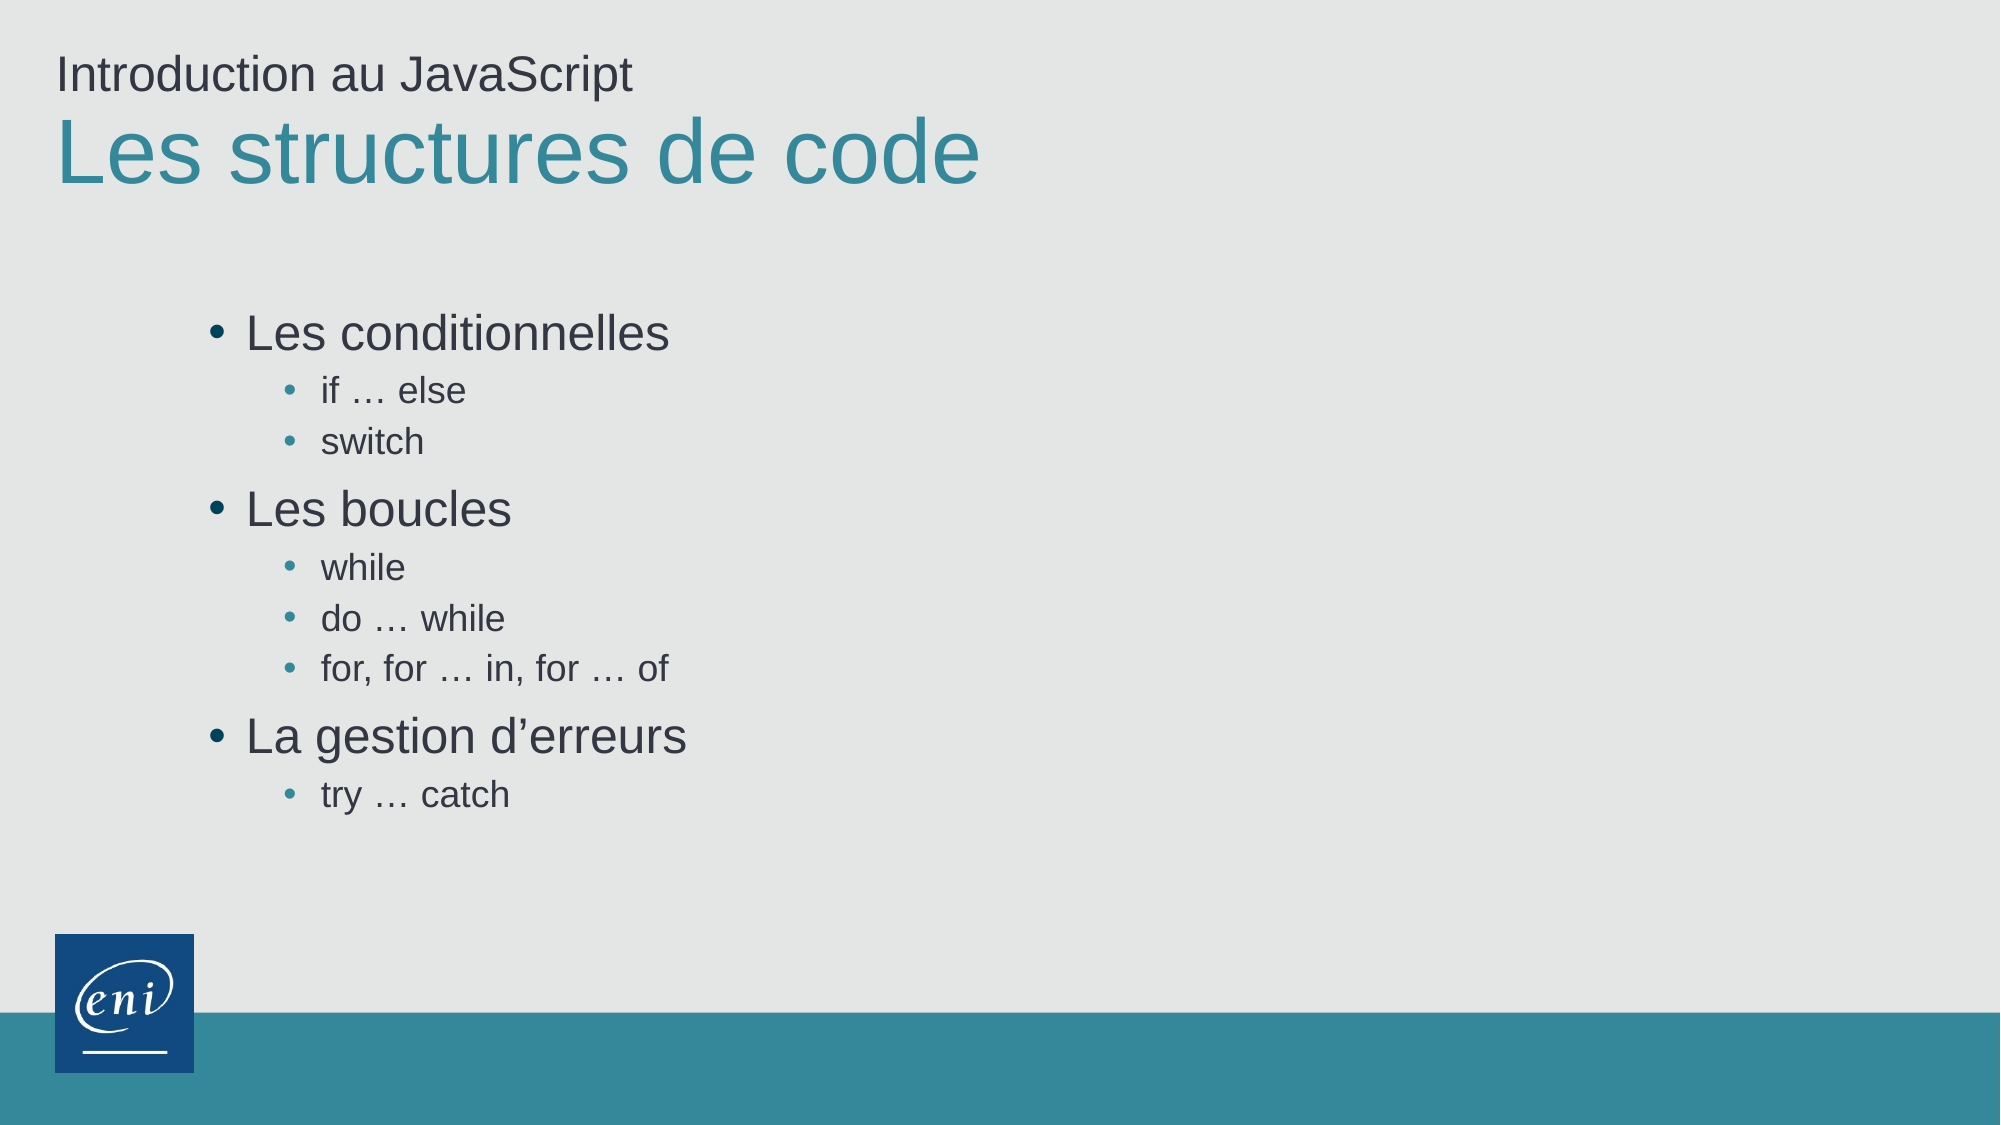

Introduction au JavaScript
# Les structures de code
Les conditionnelles
if … else
switch
Les boucles
while
do … while
for, for … in, for … of
La gestion d’erreurs
try … catch